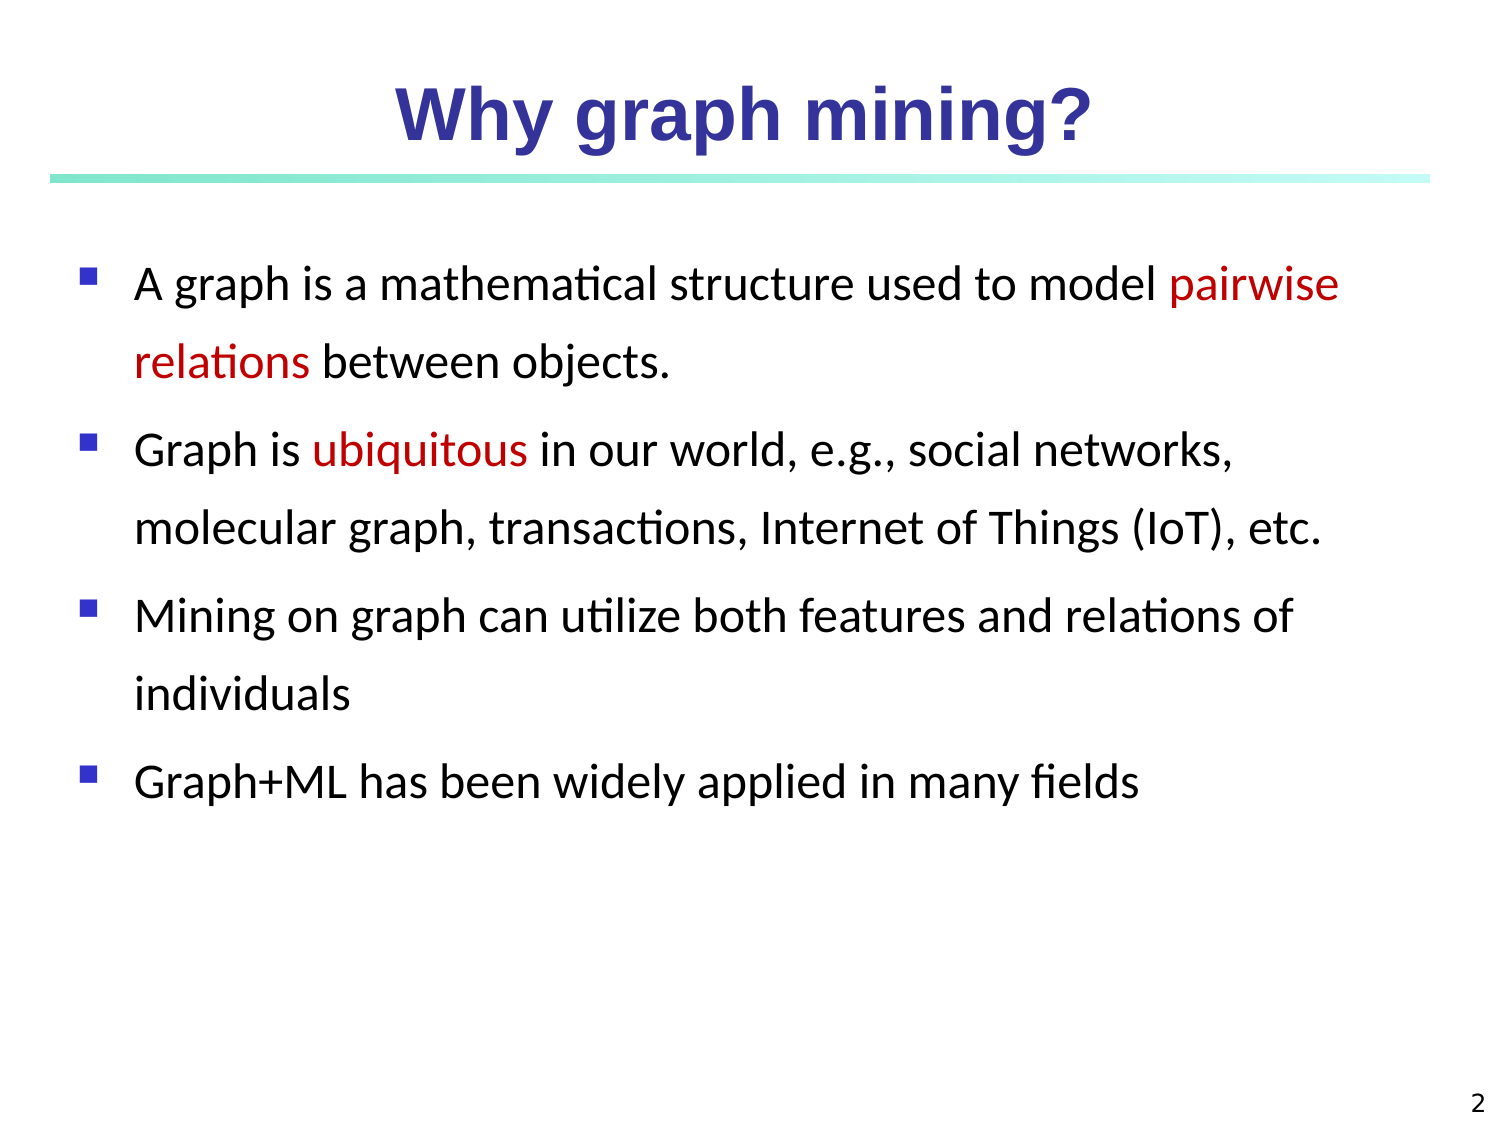

# Why graph mining?
A graph is a mathematical structure used to model pairwise relations between objects.
Graph is ubiquitous in our world, e.g., social networks, molecular graph, transactions, Internet of Things (IoT), etc.
Mining on graph can utilize both features and relations of individuals
Graph+ML has been widely applied in many fields

2